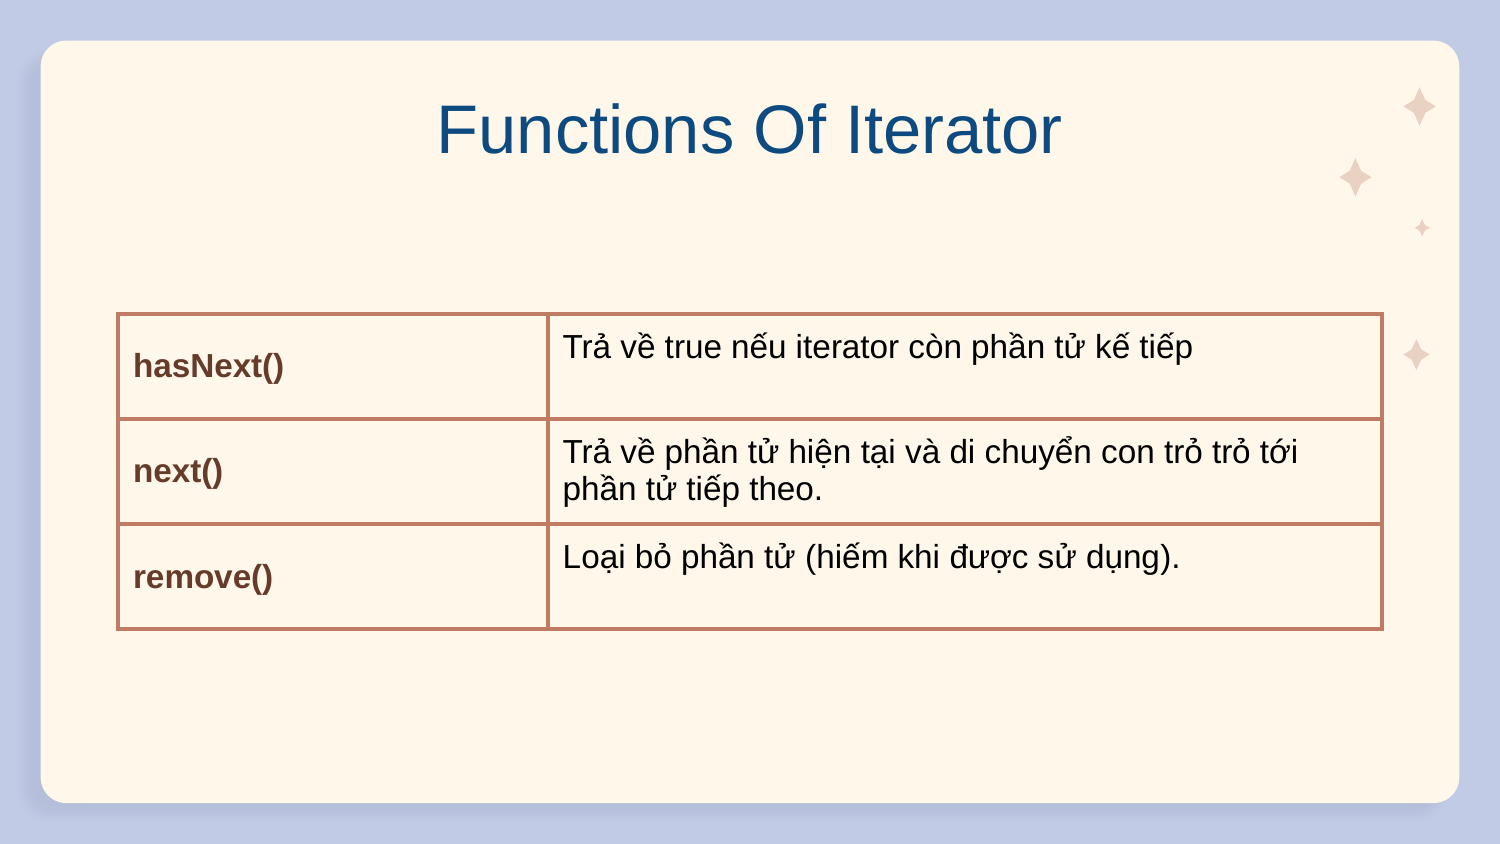

# Functions Of Iterator

| hasNext() | Trả về true nếu iterator còn phần tử kế tiếp |
| --- | --- |
| next() | Trả về phần tử hiện tại và di chuyển con trỏ trỏ tới phần tử tiếp theo. |
| remove() | Loại bỏ phần tử (hiếm khi được sử dụng). |